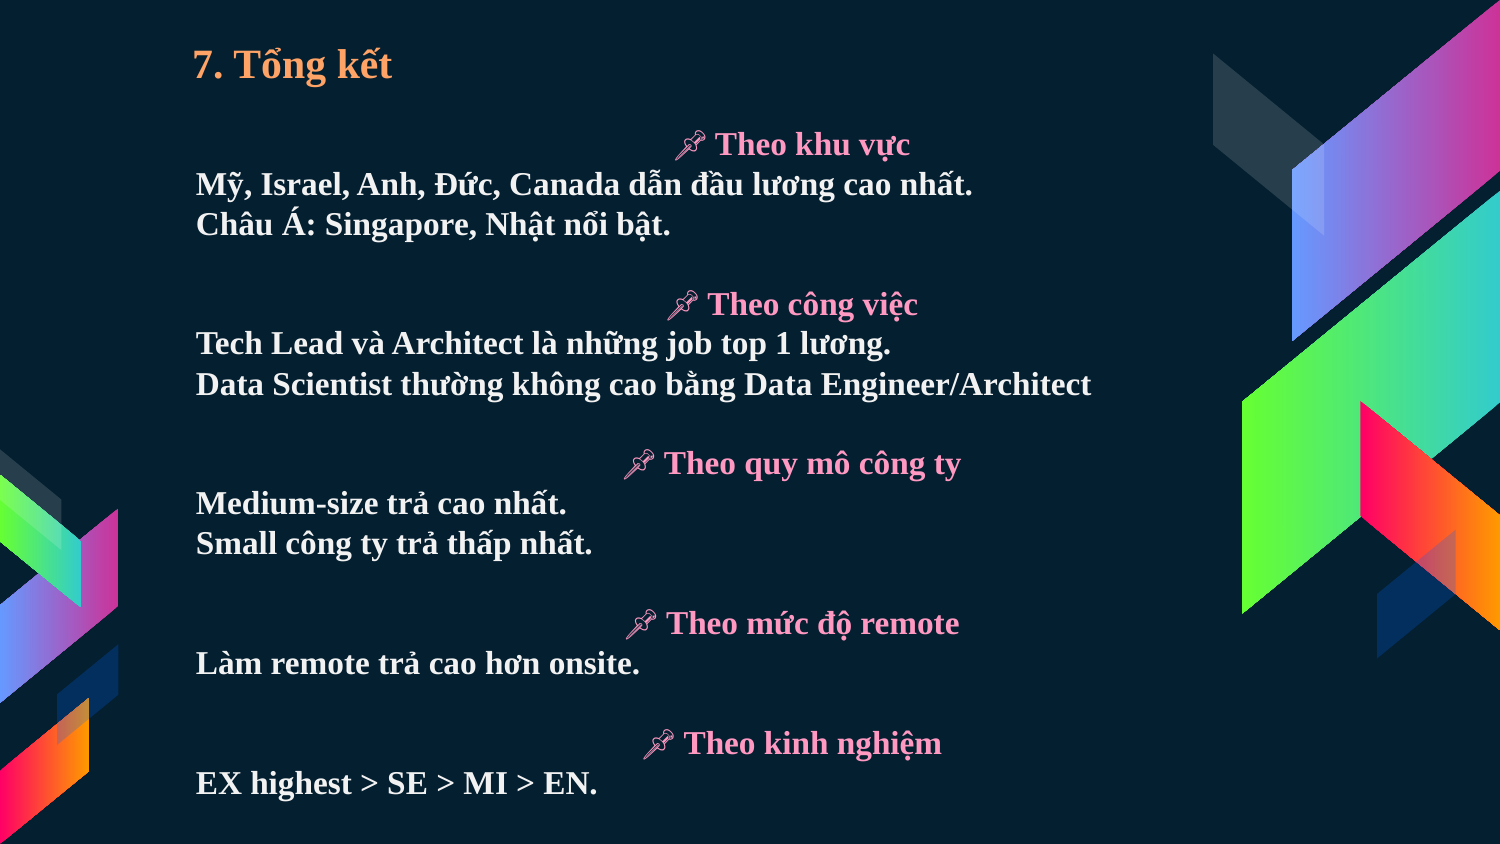

# 7. Tổng kết
📌 Theo khu vực
Mỹ, Israel, Anh, Đức, Canada dẫn đầu lương cao nhất.
Châu Á: Singapore, Nhật nổi bật.

📌 Theo công việc
Tech Lead và Architect là những job top 1 lương.
Data Scientist thường không cao bằng Data Engineer/Architect

📌 Theo quy mô công ty
Medium-size trả cao nhất.
Small công ty trả thấp nhất.

📌 Theo mức độ remote
Làm remote trả cao hơn onsite.

📌 Theo kinh nghiệm
EX highest > SE > MI > EN.
41